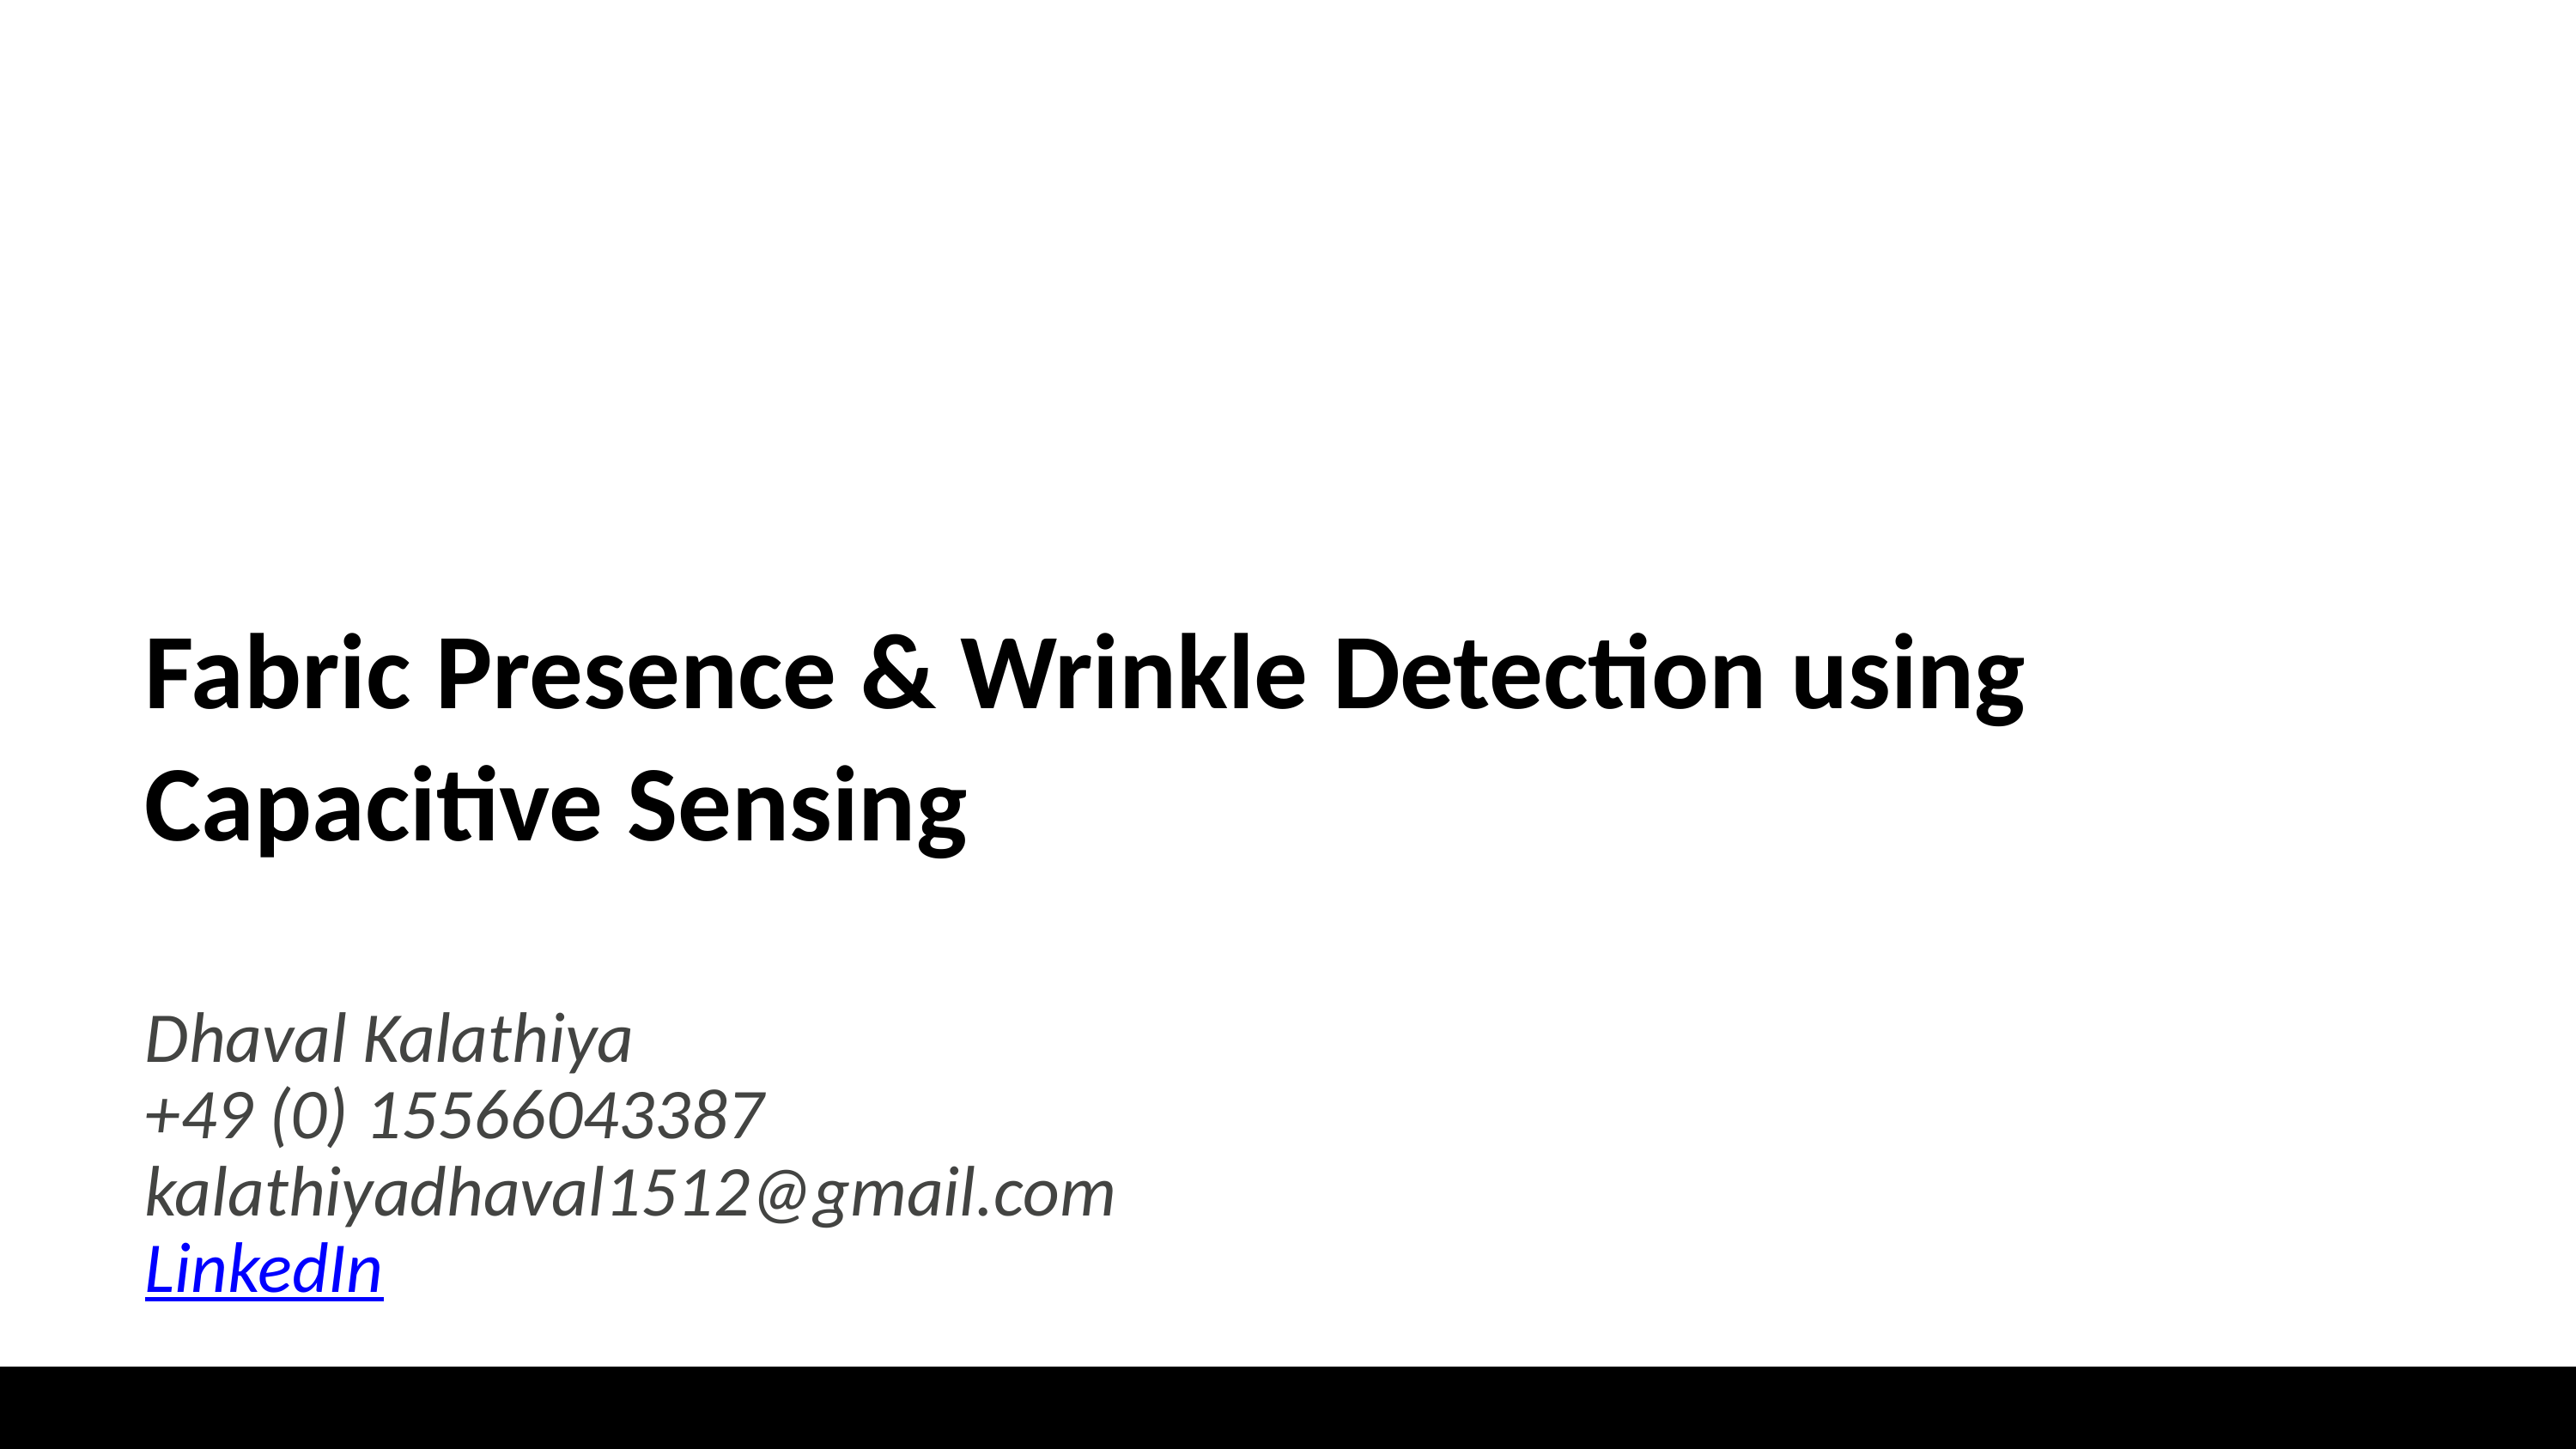

Fabric Presence & Wrinkle Detection using Capacitive Sensing
Dhaval Kalathiya
+49 (0) 15566043387
kalathiyadhaval1512@gmail.com
LinkedIn